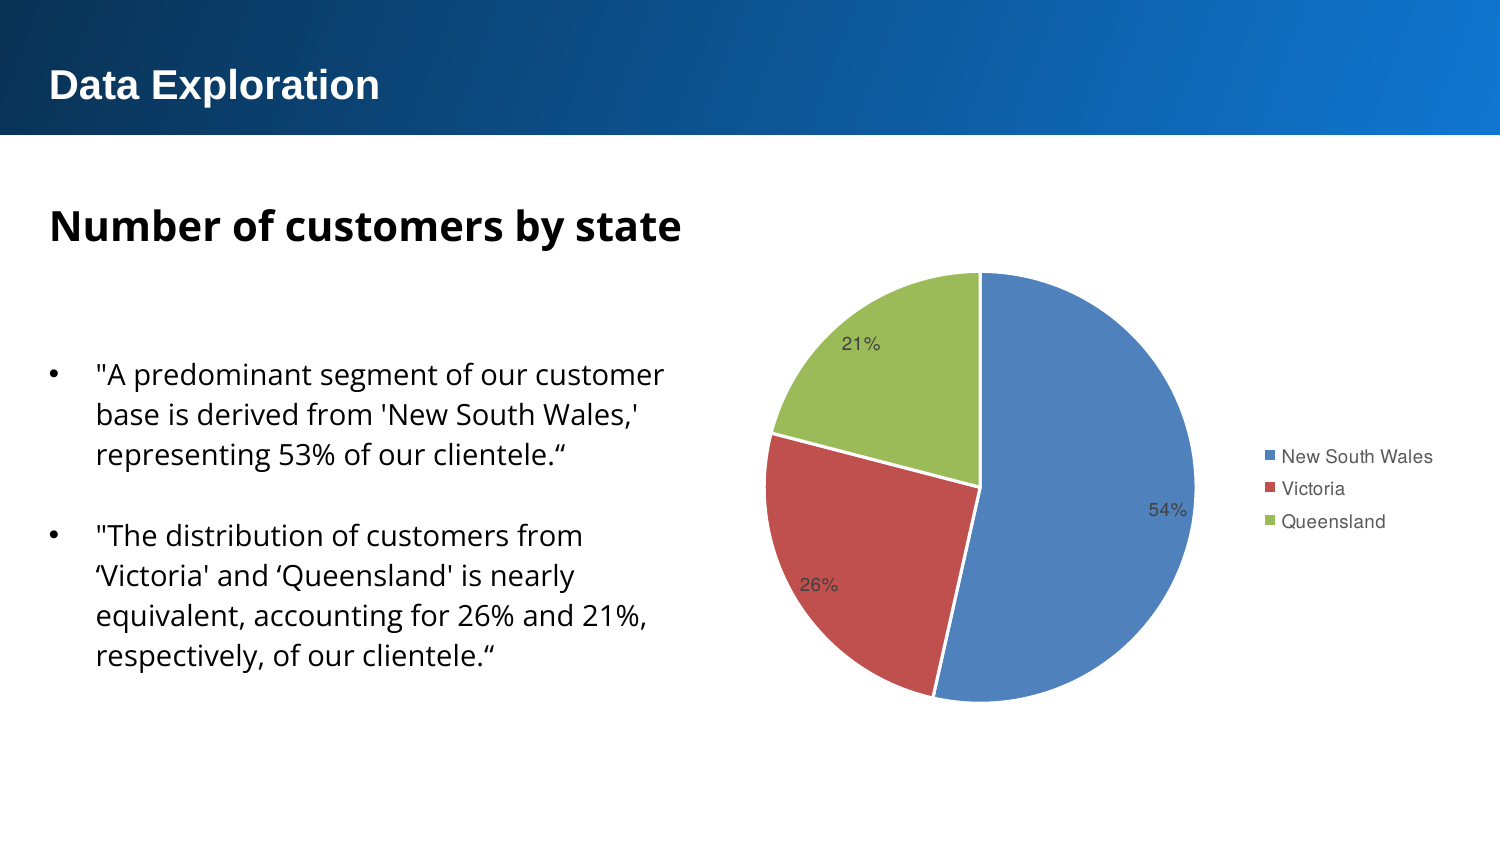

Data Exploration
Number of customers by state

### Chart

| Category | Total |
|---|---|
| New South Wales | 2140.0 |
| Victoria | 1021.0 |
| Queensland | 838.0 |
"A predominant segment of our customer base is derived from 'New South Wales,' representing 53% of our clientele.“

"The distribution of customers from ‘Victoria' and ‘Queensland' is nearly equivalent, accounting for 26% and 21%, respectively, of our clientele.“